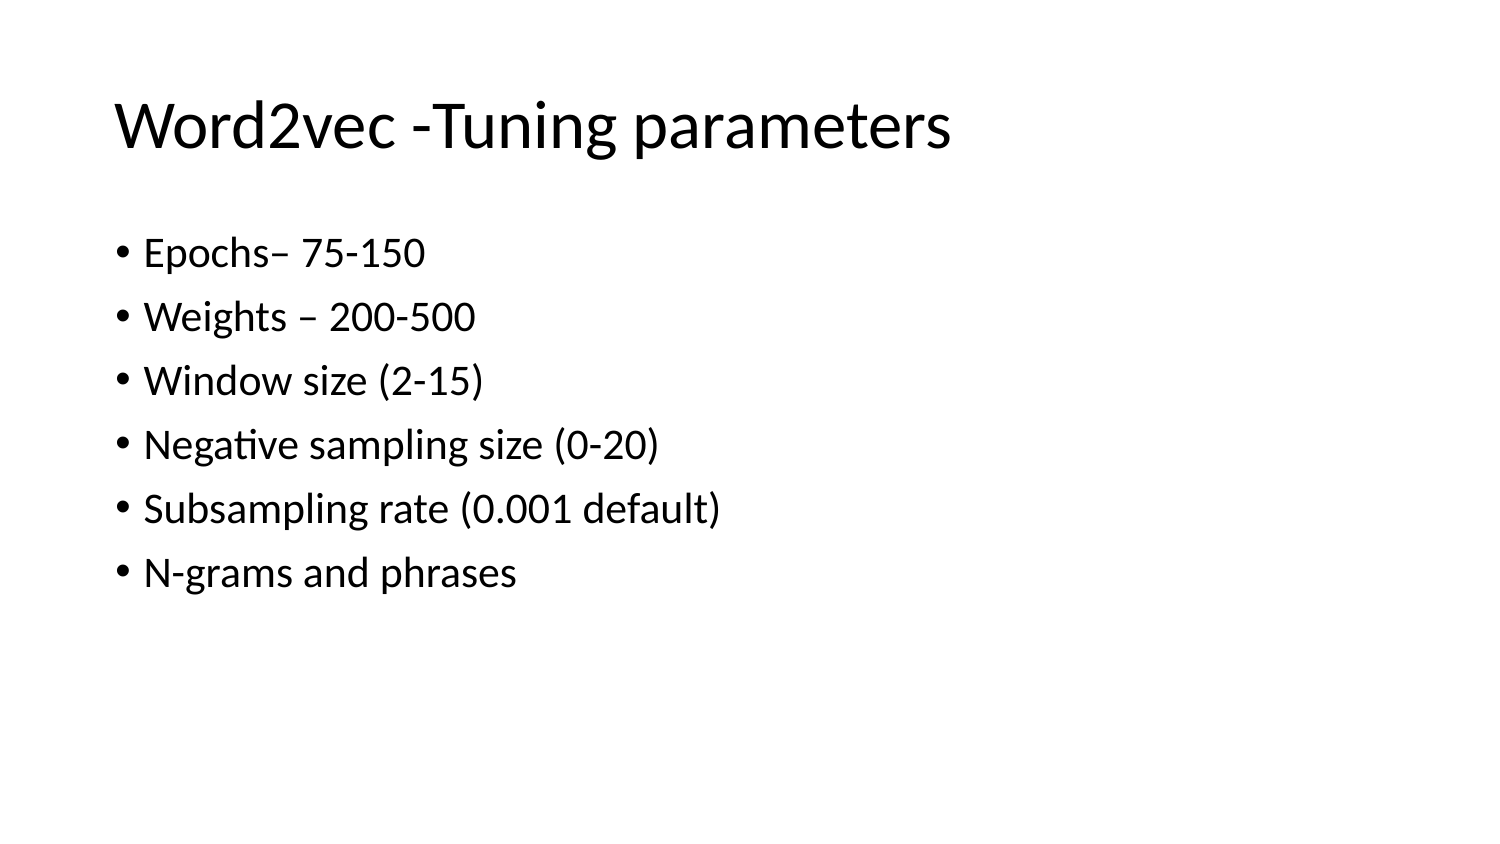

# Word2vec -Tuning parameters
Epochs– 75-150
Weights – 200-500
Window size (2-15)
Negative sampling size (0-20)
Subsampling rate (0.001 default)
N-grams and phrases